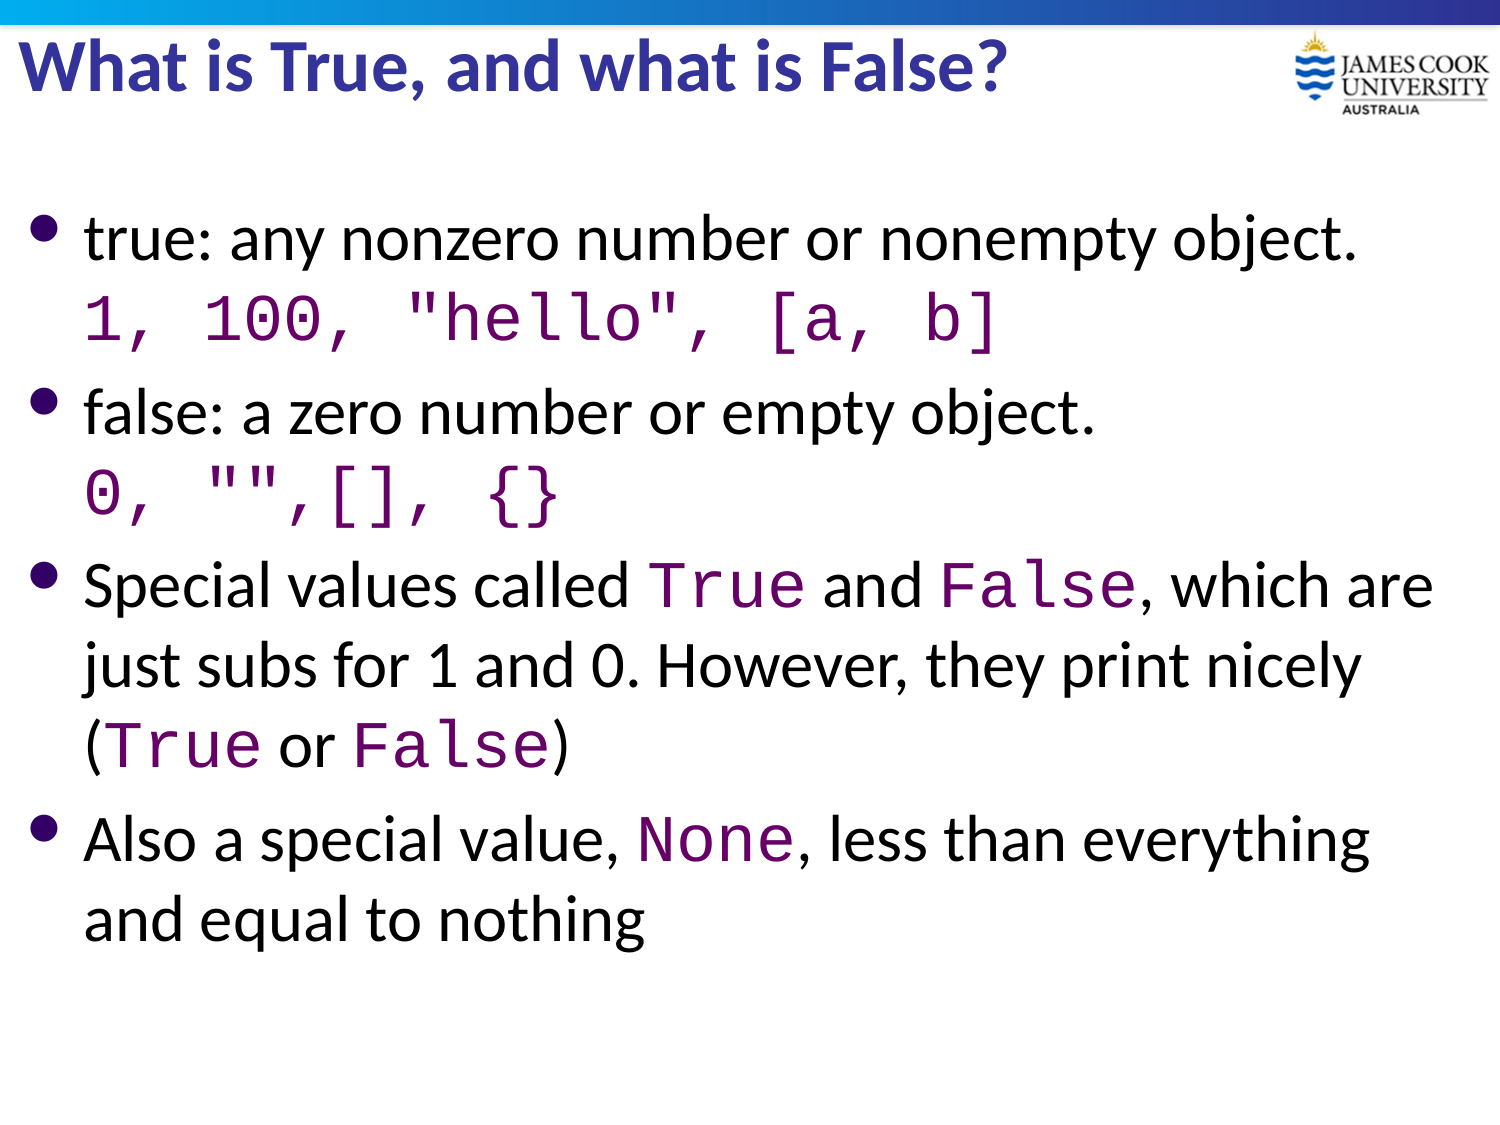

# What is True, and what is False?
true: any nonzero number or nonempty object.
1, 100, "hello", [a, b]
false: a zero number or empty object.
0, "",[], {}
Special values called True and False, which are just subs for 1 and 0. However, they print nicely (True or False)
Also a special value, None, less than everything and equal to nothing